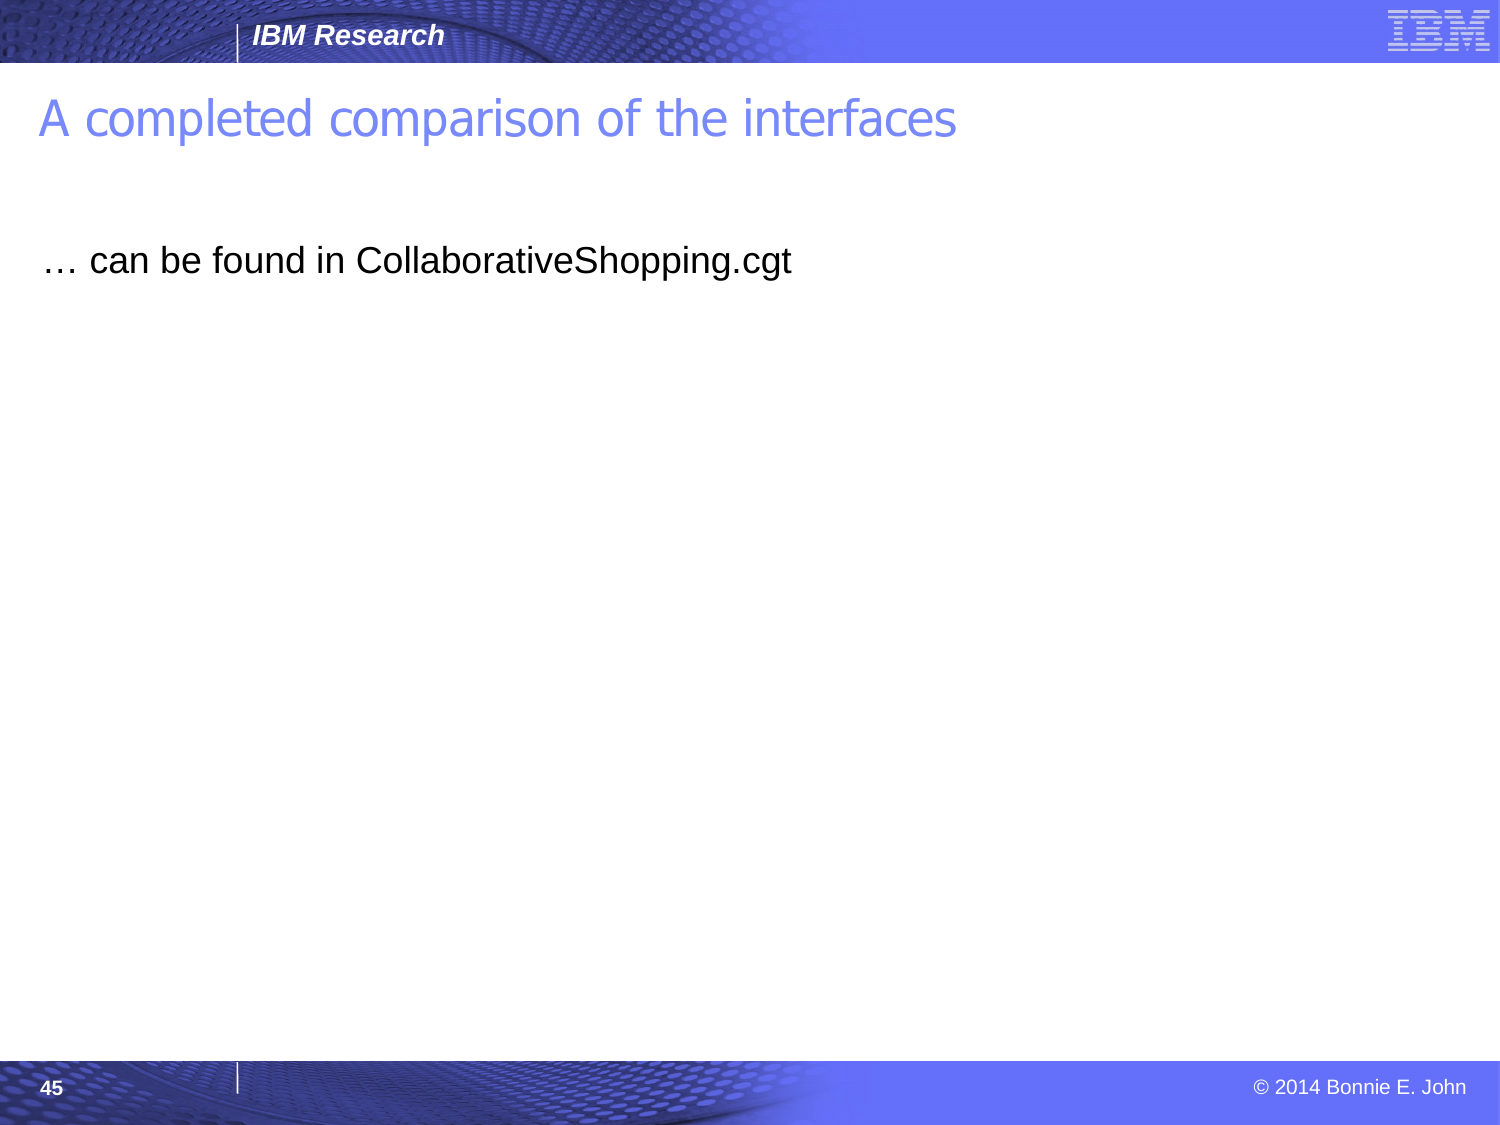

A completed comparison of the interfaces
… can be found in CollaborativeShopping.cgt

45